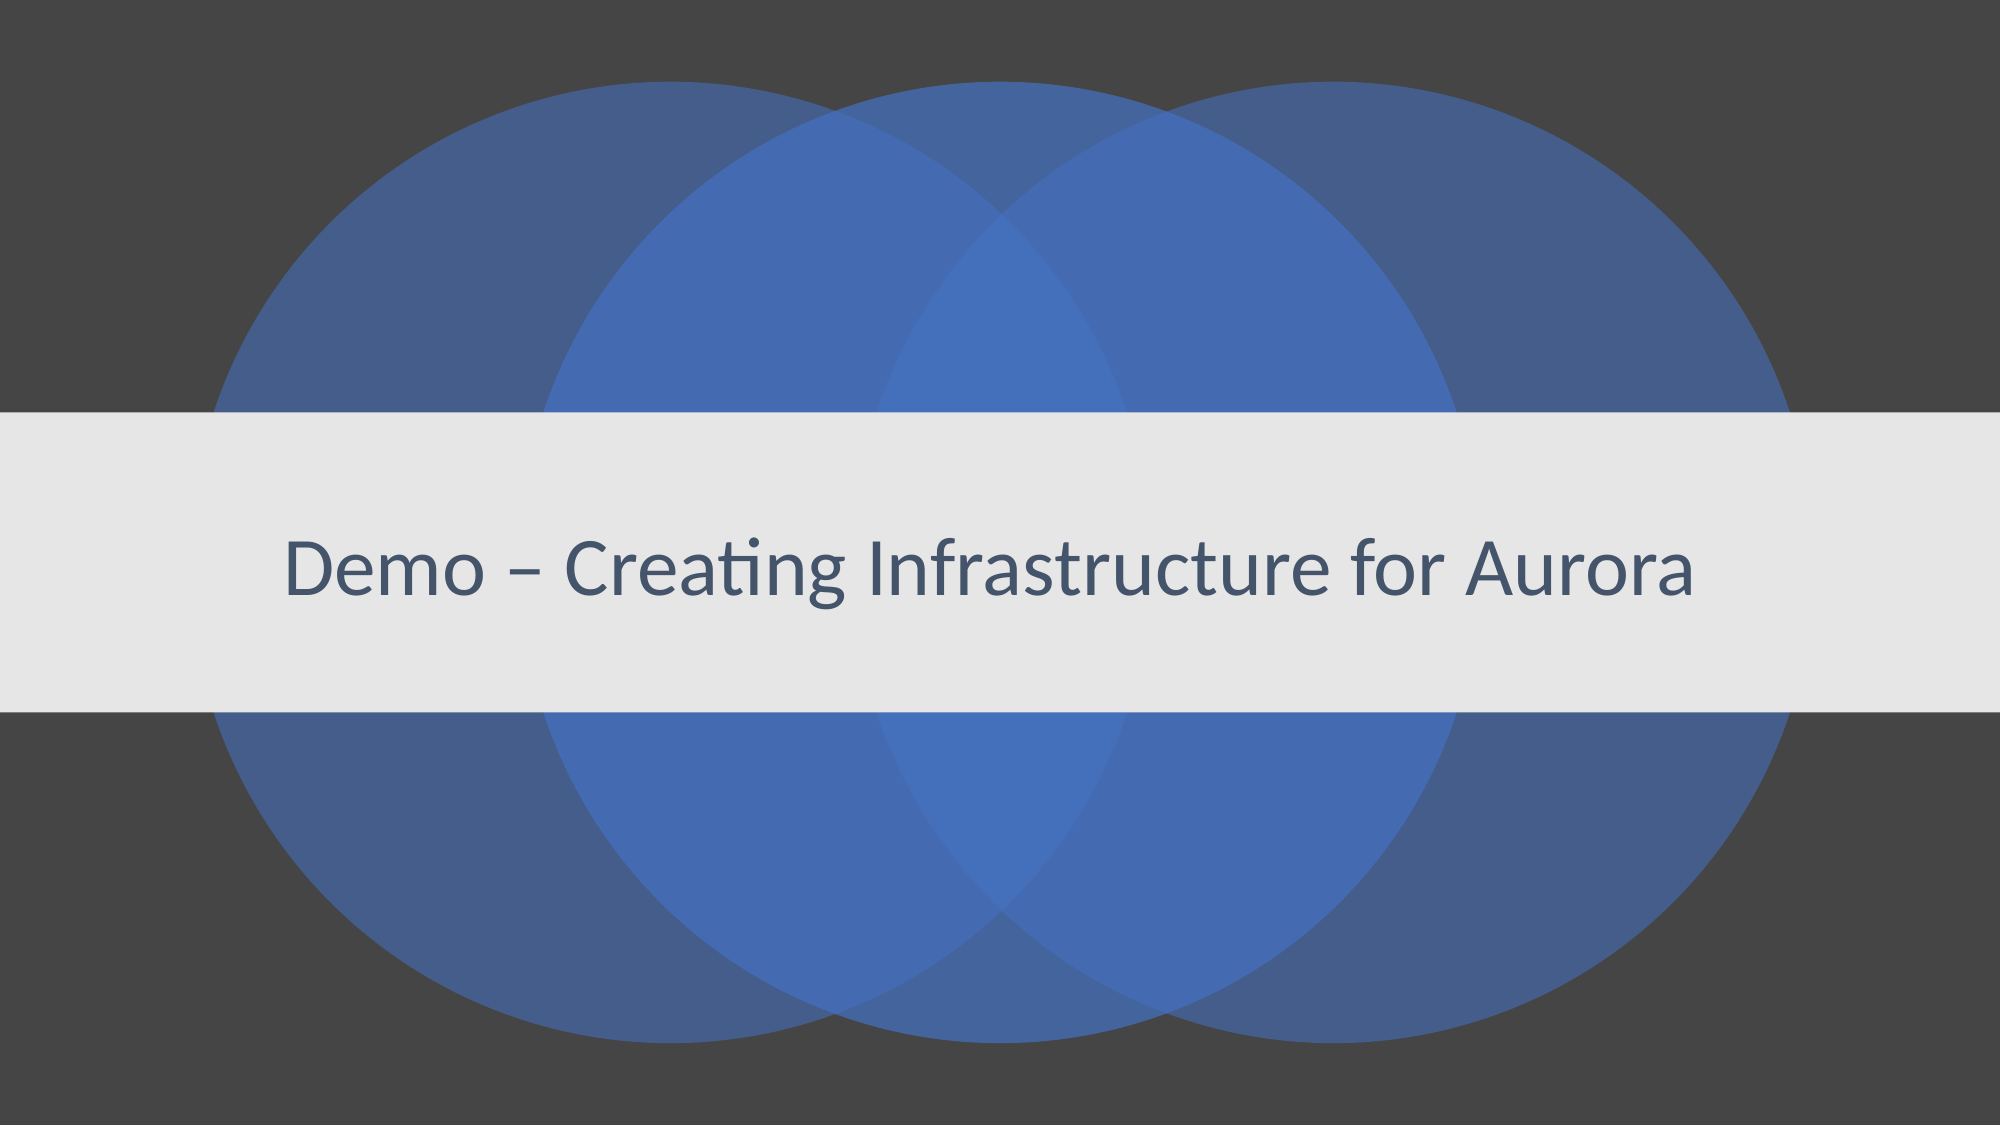

# Demo – Creating Infrastructure for Aurora